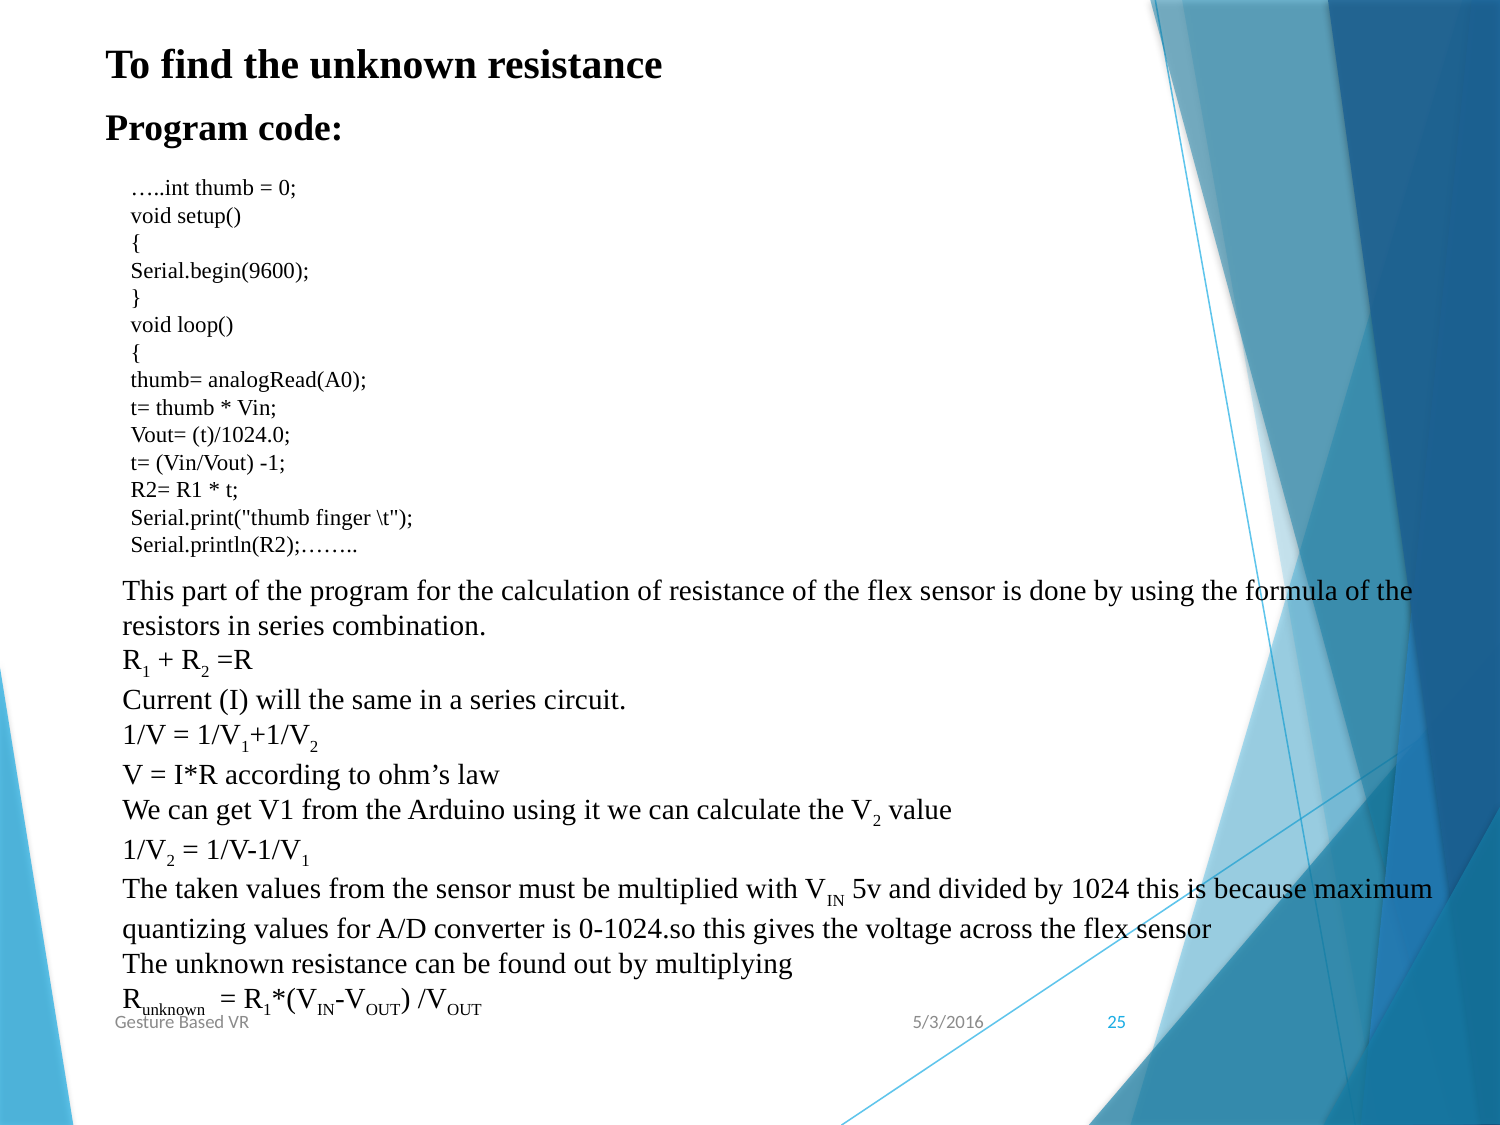

To find the unknown resistance
Program code:
…..int thumb = 0;
void setup()
{
Serial.begin(9600);
}
void loop()
{
thumb= analogRead(A0);
t= thumb * Vin;
Vout= (t)/1024.0;
t= (Vin/Vout) -1;
R2= R1 * t;
Serial.print("thumb finger \t");
Serial.println(R2);……..
This part of the program for the calculation of resistance of the flex sensor is done by using the formula of the resistors in series combination.
R1 + R2 =R
Current (I) will the same in a series circuit.
1/V = 1/V1+1/V2
V = I*R according to ohm’s law
We can get V1 from the Arduino using it we can calculate the V2 value
1/V2 = 1/V-1/V1
The taken values from the sensor must be multiplied with VIN 5v and divided by 1024 this is because maximum quantizing values for A/D converter is 0-1024.so this gives the voltage across the flex sensor
The unknown resistance can be found out by multiplying
Runknown  = R1*(VIN-VOUT) /VOUT

Gesture Based VR
5/3/2016
25